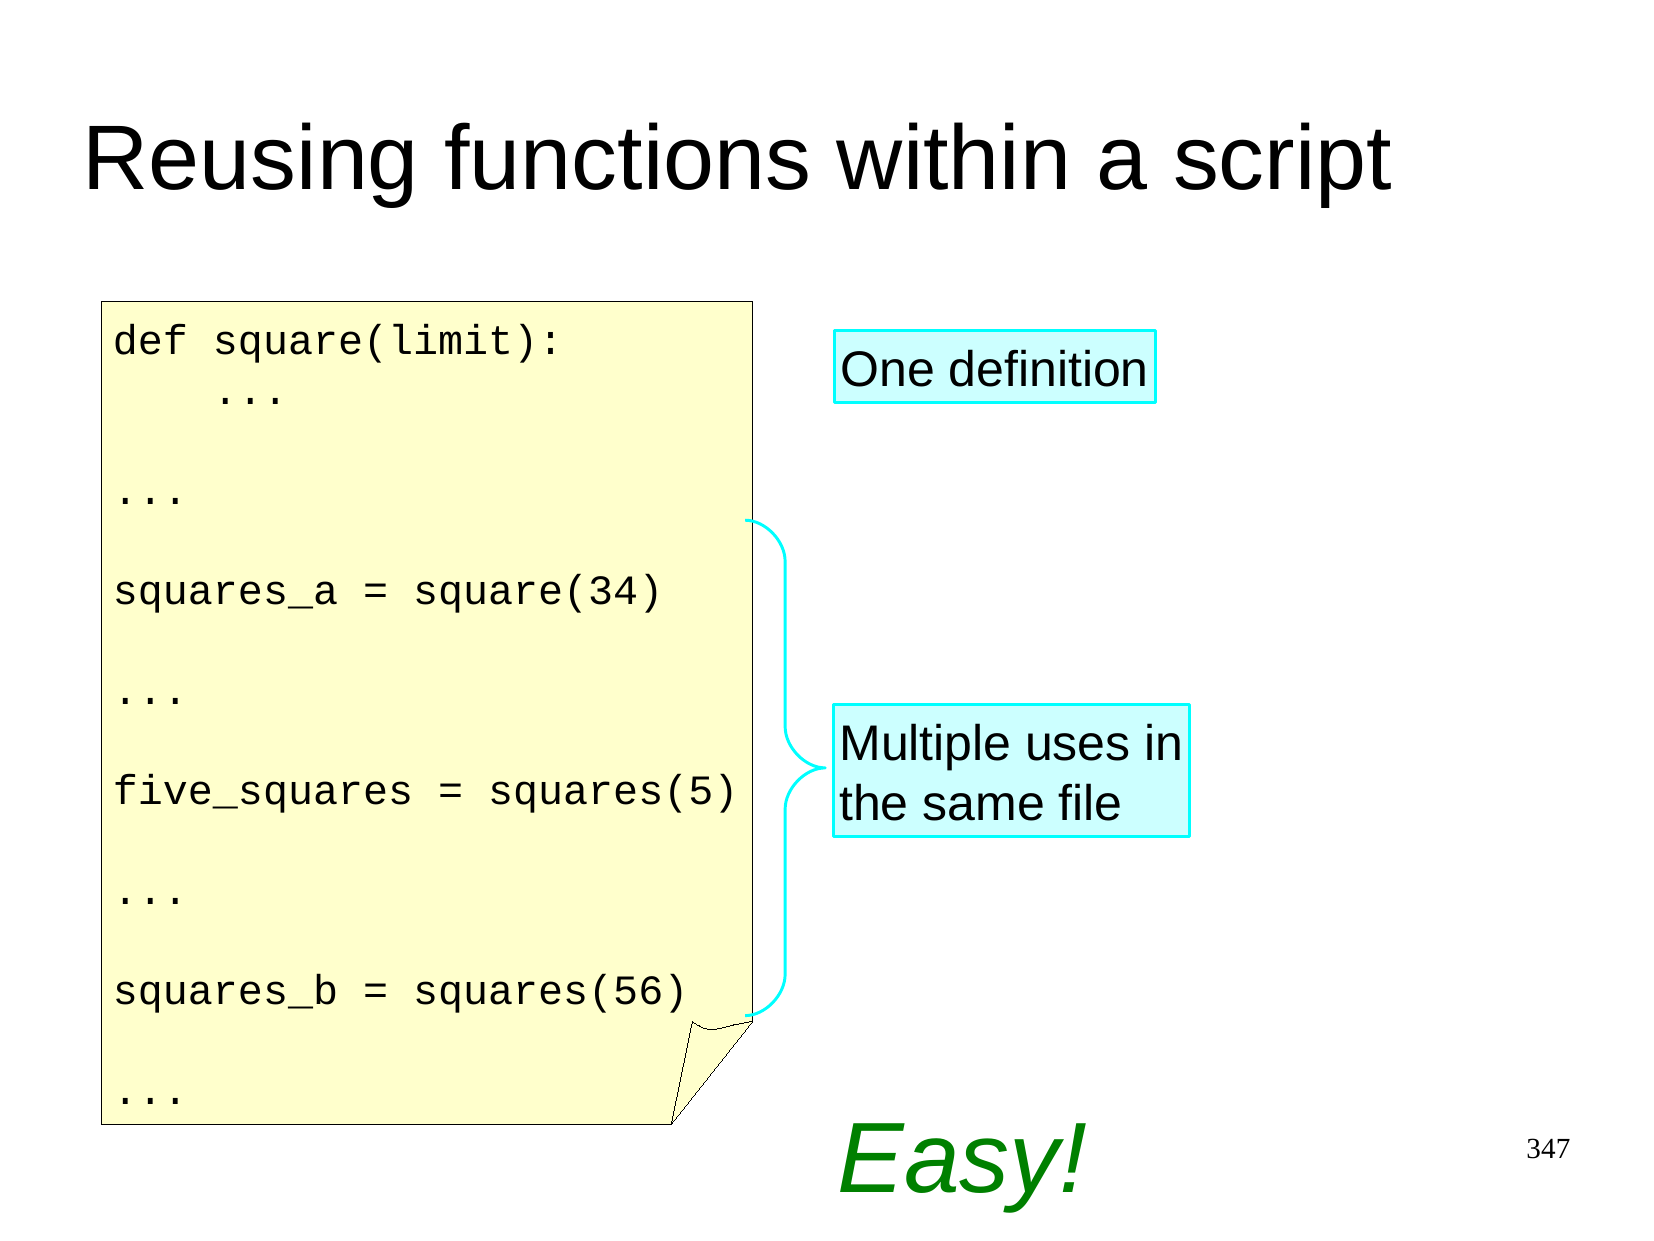

Reusing functions within a script
def square(limit):
    ...

...

squares_a = square(34)

...

five_squares = squares(5)

...

squares_b = squares(56)

...
One definition

Multiple uses in
the same file
Easy!
347